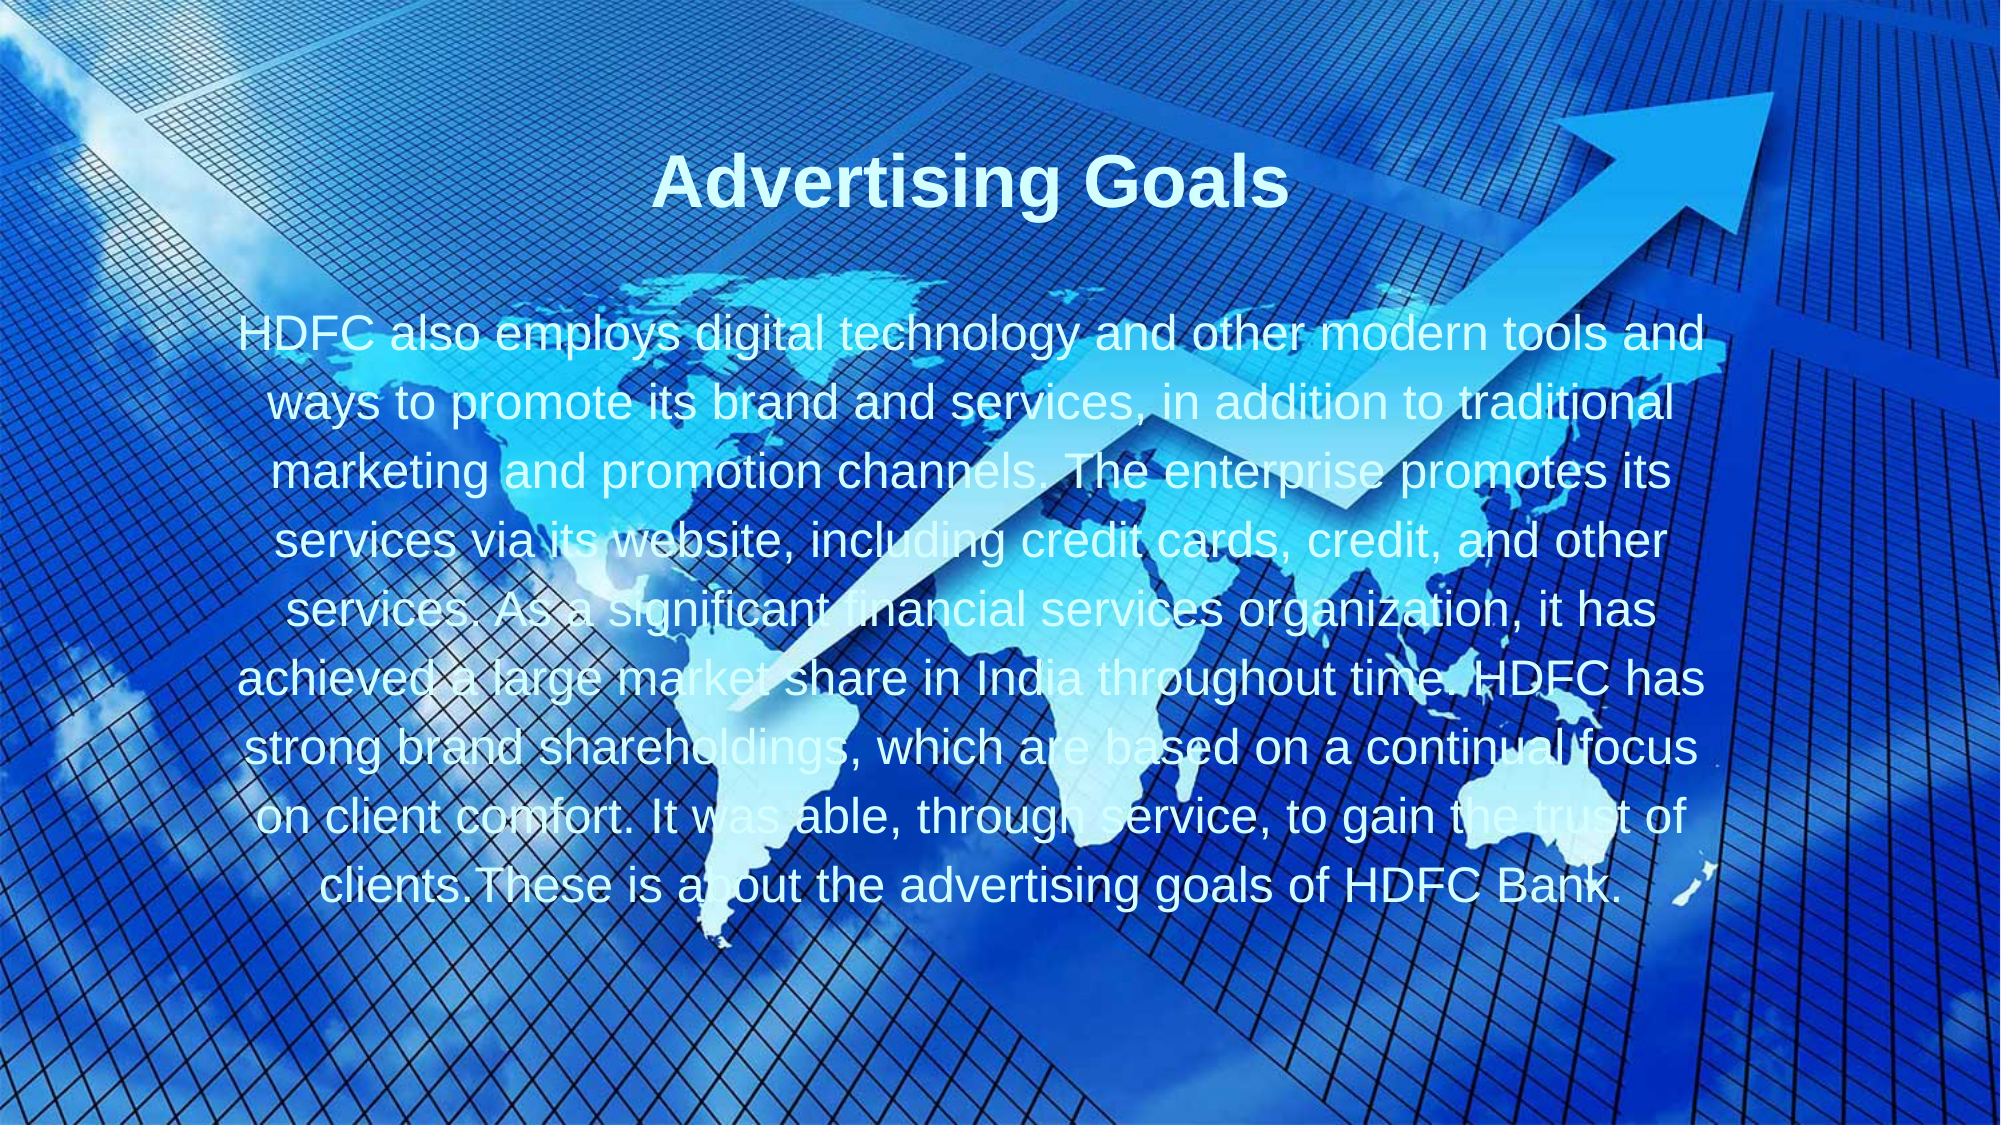

Advertising Goals

HDFC also employs digital technology and other modern tools and ways to promote its brand and services, in addition to traditional marketing and promotion channels. The enterprise promotes its services via its website, including credit cards, credit, and other services. As a significant financial services organization, it has achieved a large market share in India throughout time. HDFC has strong brand shareholdings, which are based on a continual focus on client comfort. It was able, through service, to gain the trust of clients.These is about the advertising goals of HDFC Bank.